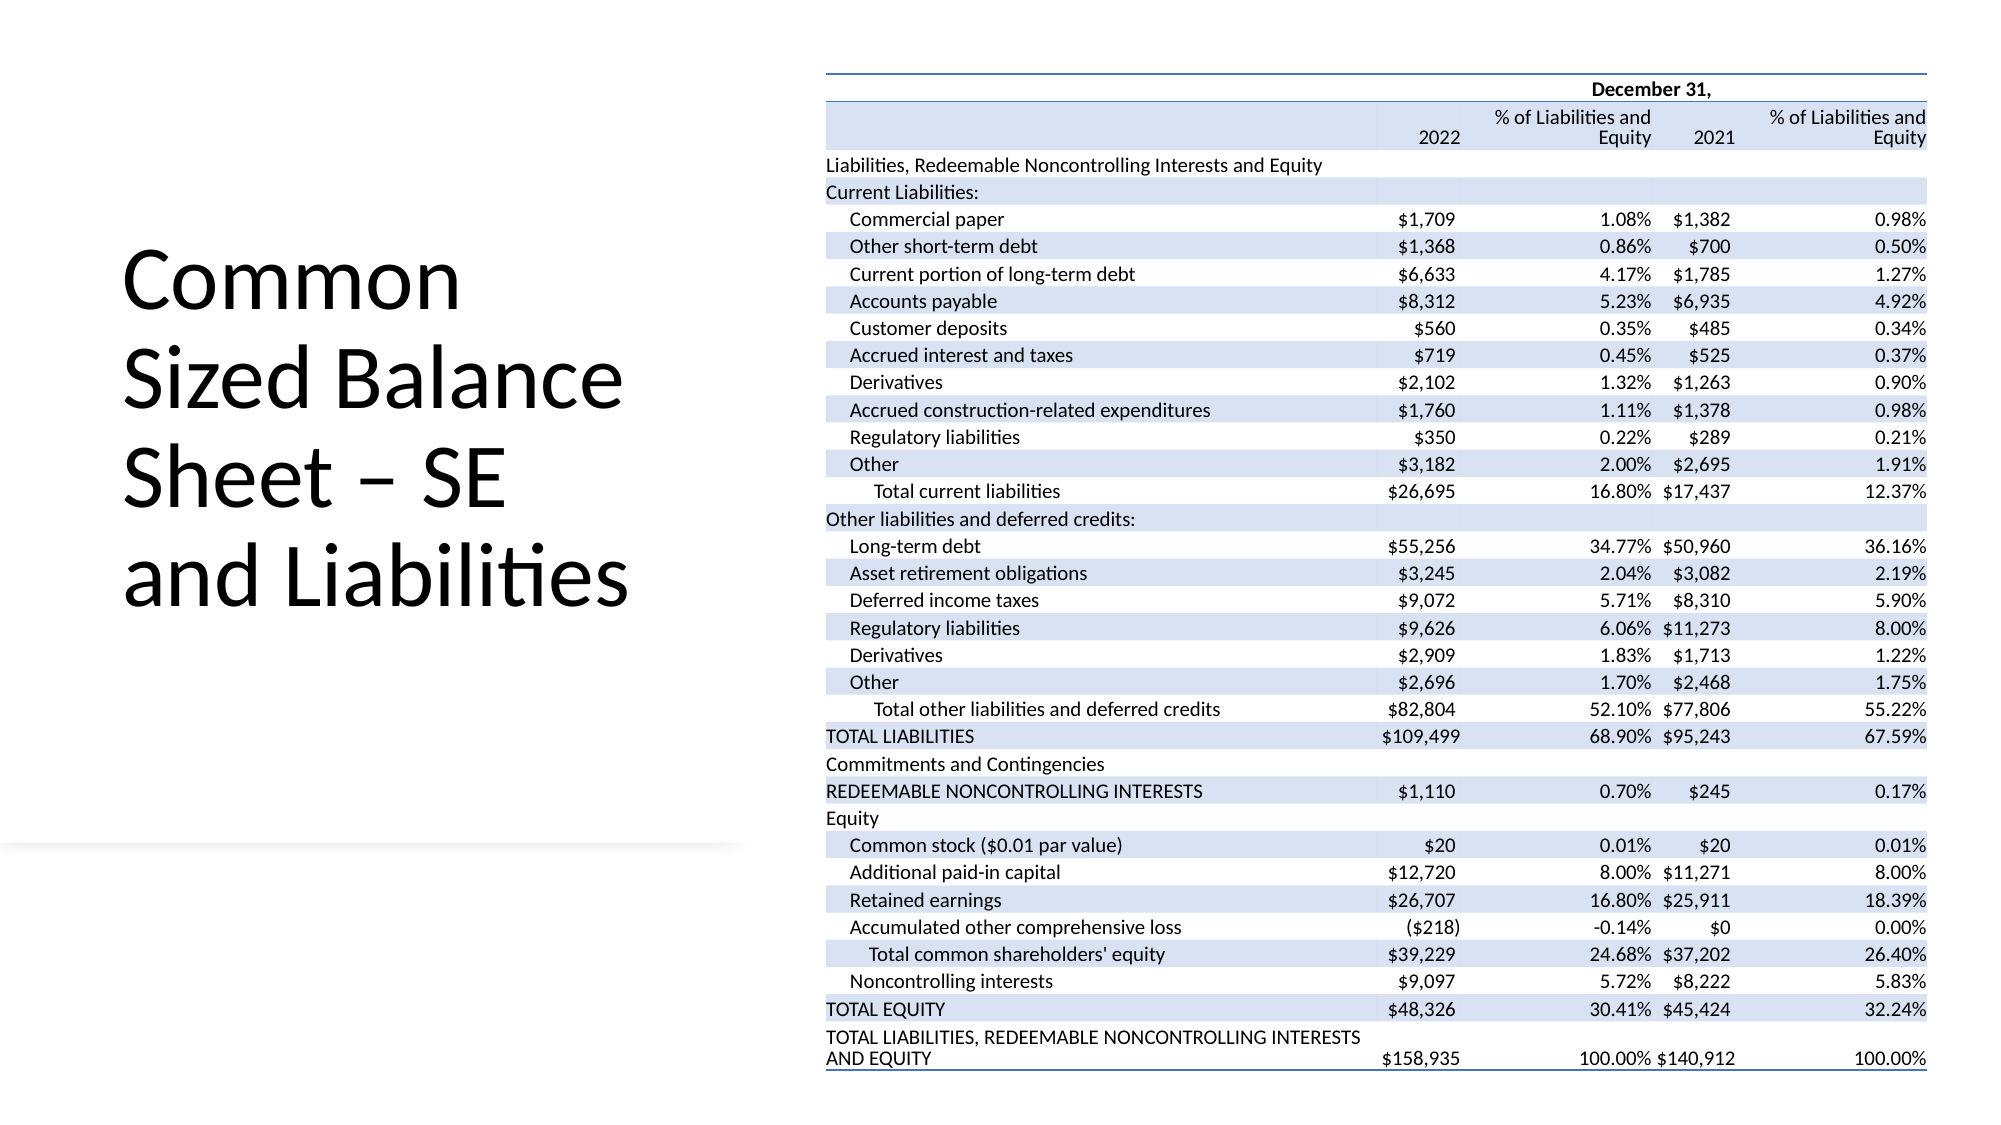

|  | December 31, |  |  |  |
| --- | --- | --- | --- | --- |
|  | 2022 | % of Liabilities and Equity | 2021 | % of Liabilities and Equity |
| Liabilities, Redeemable Noncontrolling Interests and Equity |  |  |  |  |
| Current Liabilities: |  |  |  |  |
| Commercial paper | $1,709 | 1.08% | $1,382 | 0.98% |
| Other short-term debt | $1,368 | 0.86% | $700 | 0.50% |
| Current portion of long-term debt | $6,633 | 4.17% | $1,785 | 1.27% |
| Accounts payable | $8,312 | 5.23% | $6,935 | 4.92% |
| Customer deposits | $560 | 0.35% | $485 | 0.34% |
| Accrued interest and taxes | $719 | 0.45% | $525 | 0.37% |
| Derivatives | $2,102 | 1.32% | $1,263 | 0.90% |
| Accrued construction-related expenditures | $1,760 | 1.11% | $1,378 | 0.98% |
| Regulatory liabilities | $350 | 0.22% | $289 | 0.21% |
| Other | $3,182 | 2.00% | $2,695 | 1.91% |
| Total current liabilities | $26,695 | 16.80% | $17,437 | 12.37% |
| Other liabilities and deferred credits: |  |  |  |  |
| Long-term debt | $55,256 | 34.77% | $50,960 | 36.16% |
| Asset retirement obligations | $3,245 | 2.04% | $3,082 | 2.19% |
| Deferred income taxes | $9,072 | 5.71% | $8,310 | 5.90% |
| Regulatory liabilities | $9,626 | 6.06% | $11,273 | 8.00% |
| Derivatives | $2,909 | 1.83% | $1,713 | 1.22% |
| Other | $2,696 | 1.70% | $2,468 | 1.75% |
| Total other liabilities and deferred credits | $82,804 | 52.10% | $77,806 | 55.22% |
| TOTAL LIABILITIES | $109,499 | 68.90% | $95,243 | 67.59% |
| Commitments and Contingencies |  |  |  |  |
| REDEEMABLE NONCONTROLLING INTERESTS | $1,110 | 0.70% | $245 | 0.17% |
| Equity |  |  |  |  |
| Common stock ($0.01 par value) | $20 | 0.01% | $20 | 0.01% |
| Additional paid-in capital | $12,720 | 8.00% | $11,271 | 8.00% |
| Retained earnings | $26,707 | 16.80% | $25,911 | 18.39% |
| Accumulated other comprehensive loss | ($218) | -0.14% | $0 | 0.00% |
| Total common shareholders' equity | $39,229 | 24.68% | $37,202 | 26.40% |
| Noncontrolling interests | $9,097 | 5.72% | $8,222 | 5.83% |
| TOTAL EQUITY | $48,326 | 30.41% | $45,424 | 32.24% |
| TOTAL LIABILITIES, REDEEMABLE NONCONTROLLING INTERESTS AND EQUITY | $158,935 | 100.00% | $140,912 | 100.00% |
# Common Sized Balance Sheet – SE and Liabilities